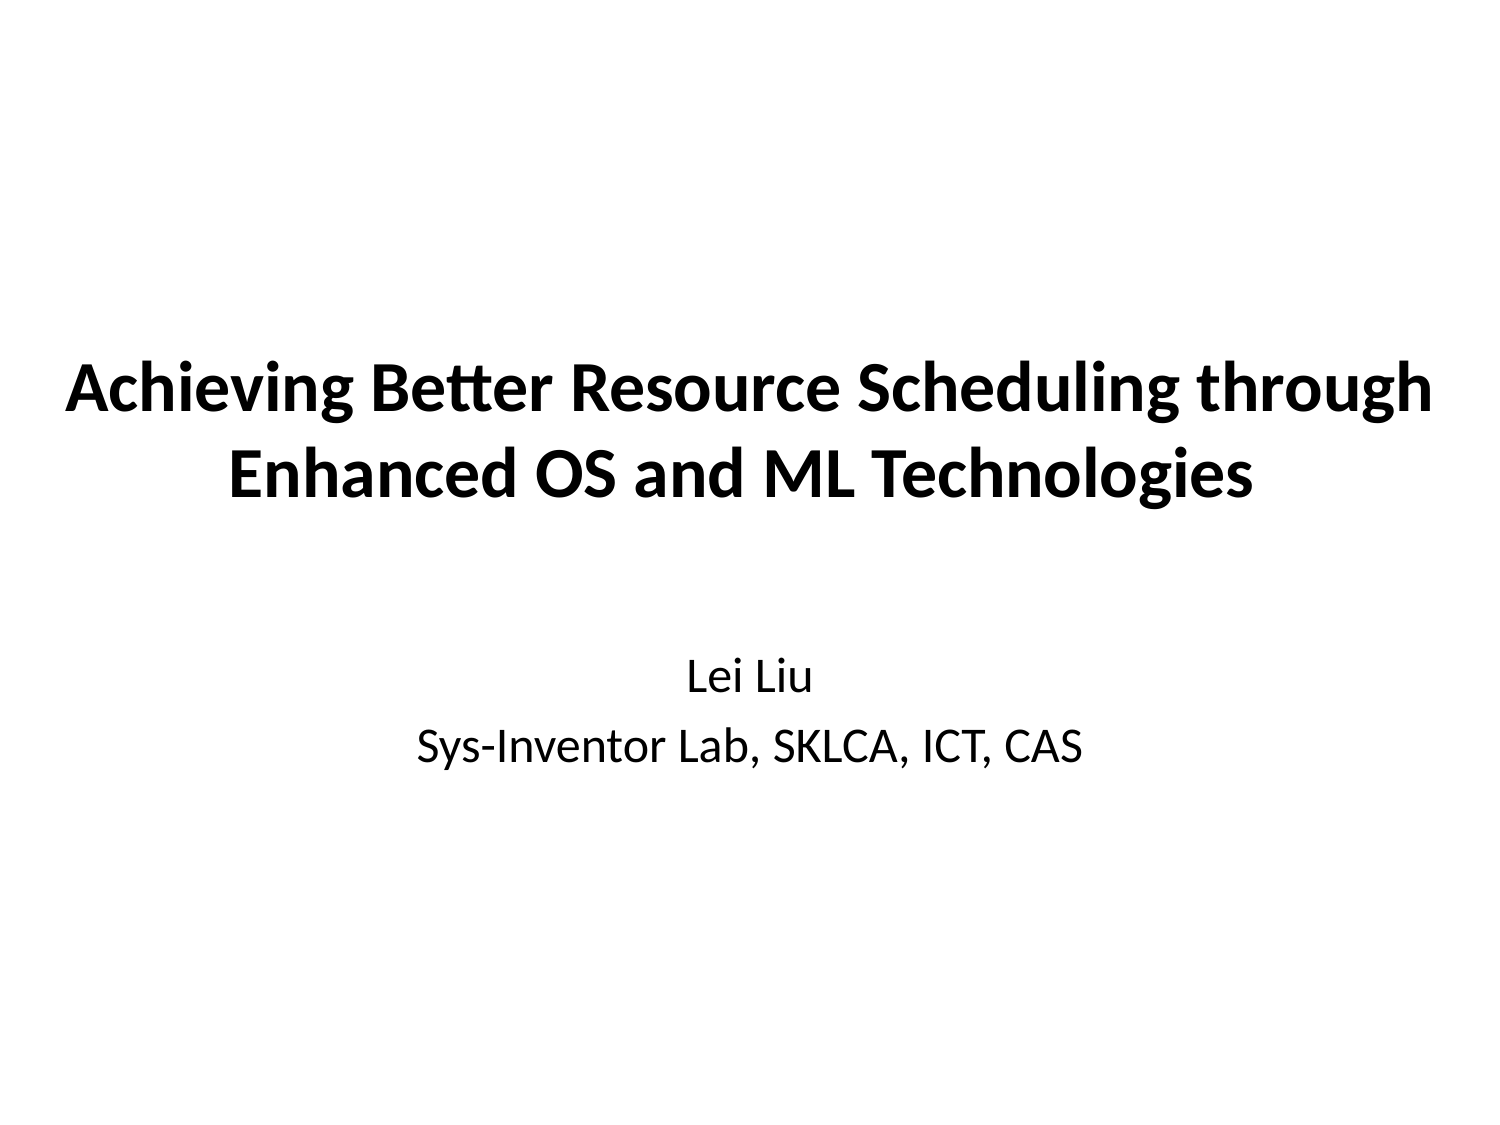

# Achieving Better Resource Scheduling through Enhanced OS and ML Technologies
Lei Liu
Sys-Inventor Lab, SKLCA, ICT, CAS